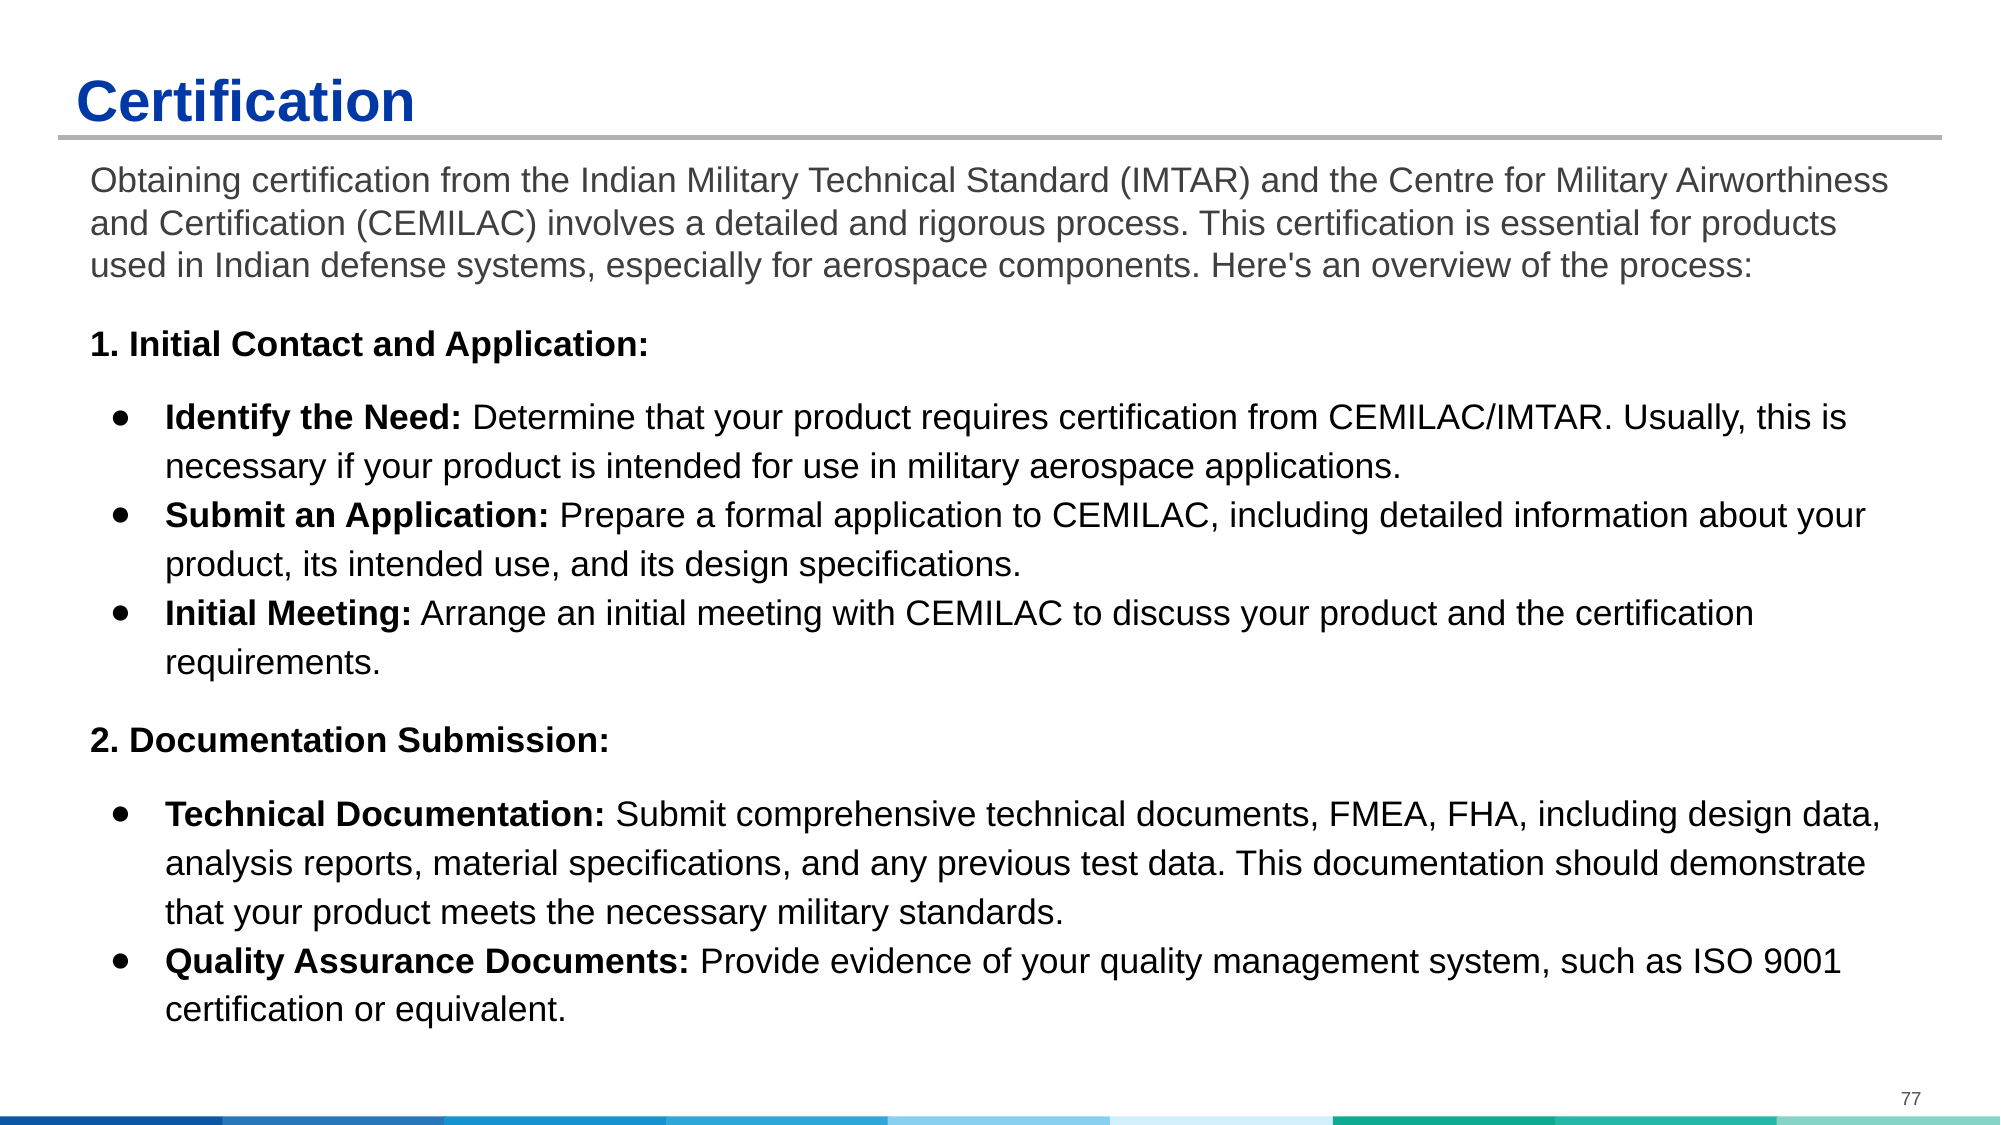

# Certification
Obtaining certification from the Indian Military Technical Standard (IMTAR) and the Centre for Military Airworthiness and Certification (CEMILAC) involves a detailed and rigorous process. This certification is essential for products used in Indian defense systems, especially for aerospace components. Here's an overview of the process:
1. Initial Contact and Application:
Identify the Need: Determine that your product requires certification from CEMILAC/IMTAR. Usually, this is necessary if your product is intended for use in military aerospace applications.
Submit an Application: Prepare a formal application to CEMILAC, including detailed information about your product, its intended use, and its design specifications.
Initial Meeting: Arrange an initial meeting with CEMILAC to discuss your product and the certification requirements.
2. Documentation Submission:
Technical Documentation: Submit comprehensive technical documents, FMEA, FHA, including design data, analysis reports, material specifications, and any previous test data. This documentation should demonstrate that your product meets the necessary military standards.
Quality Assurance Documents: Provide evidence of your quality management system, such as ISO 9001 certification or equivalent.

77